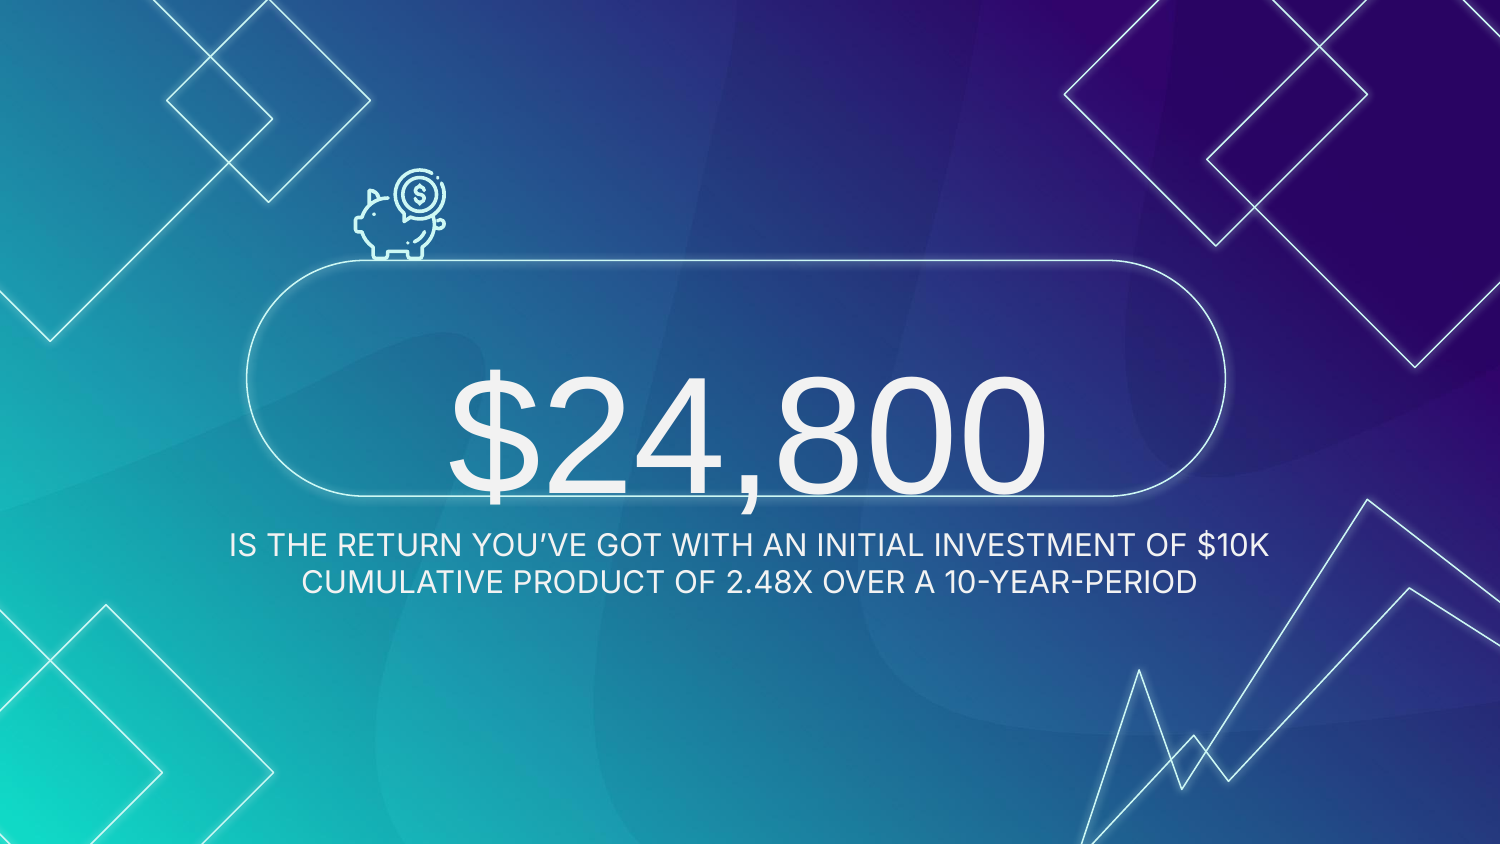

# $24,800
IS THE RETURN YOU’VE GOT WITH AN INITIAL INVESTMENT OF $10K
CUMULATIVE PRODUCT OF 2.48X OVER A 10-YEAR-PERIOD